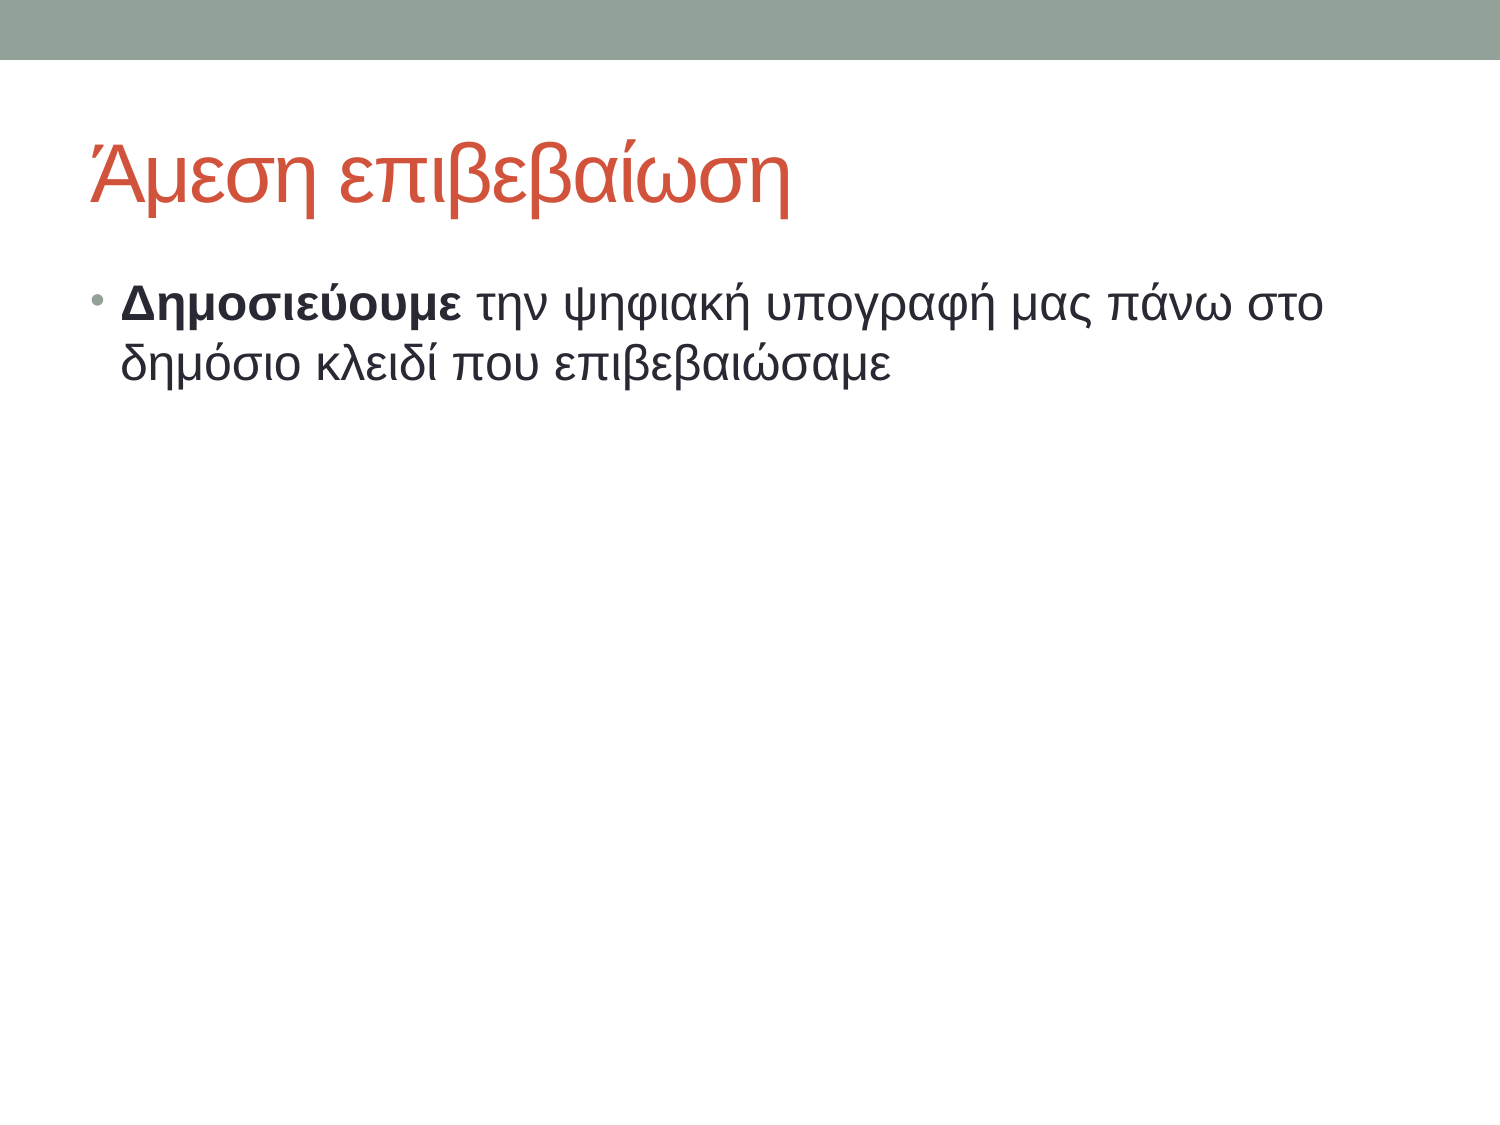

# Άμεση επιβεβαίωση
Δημοσιεύουμε την ψηφιακή υπογραφή μας πάνω στο δημόσιο κλειδί που επιβεβαιώσαμε